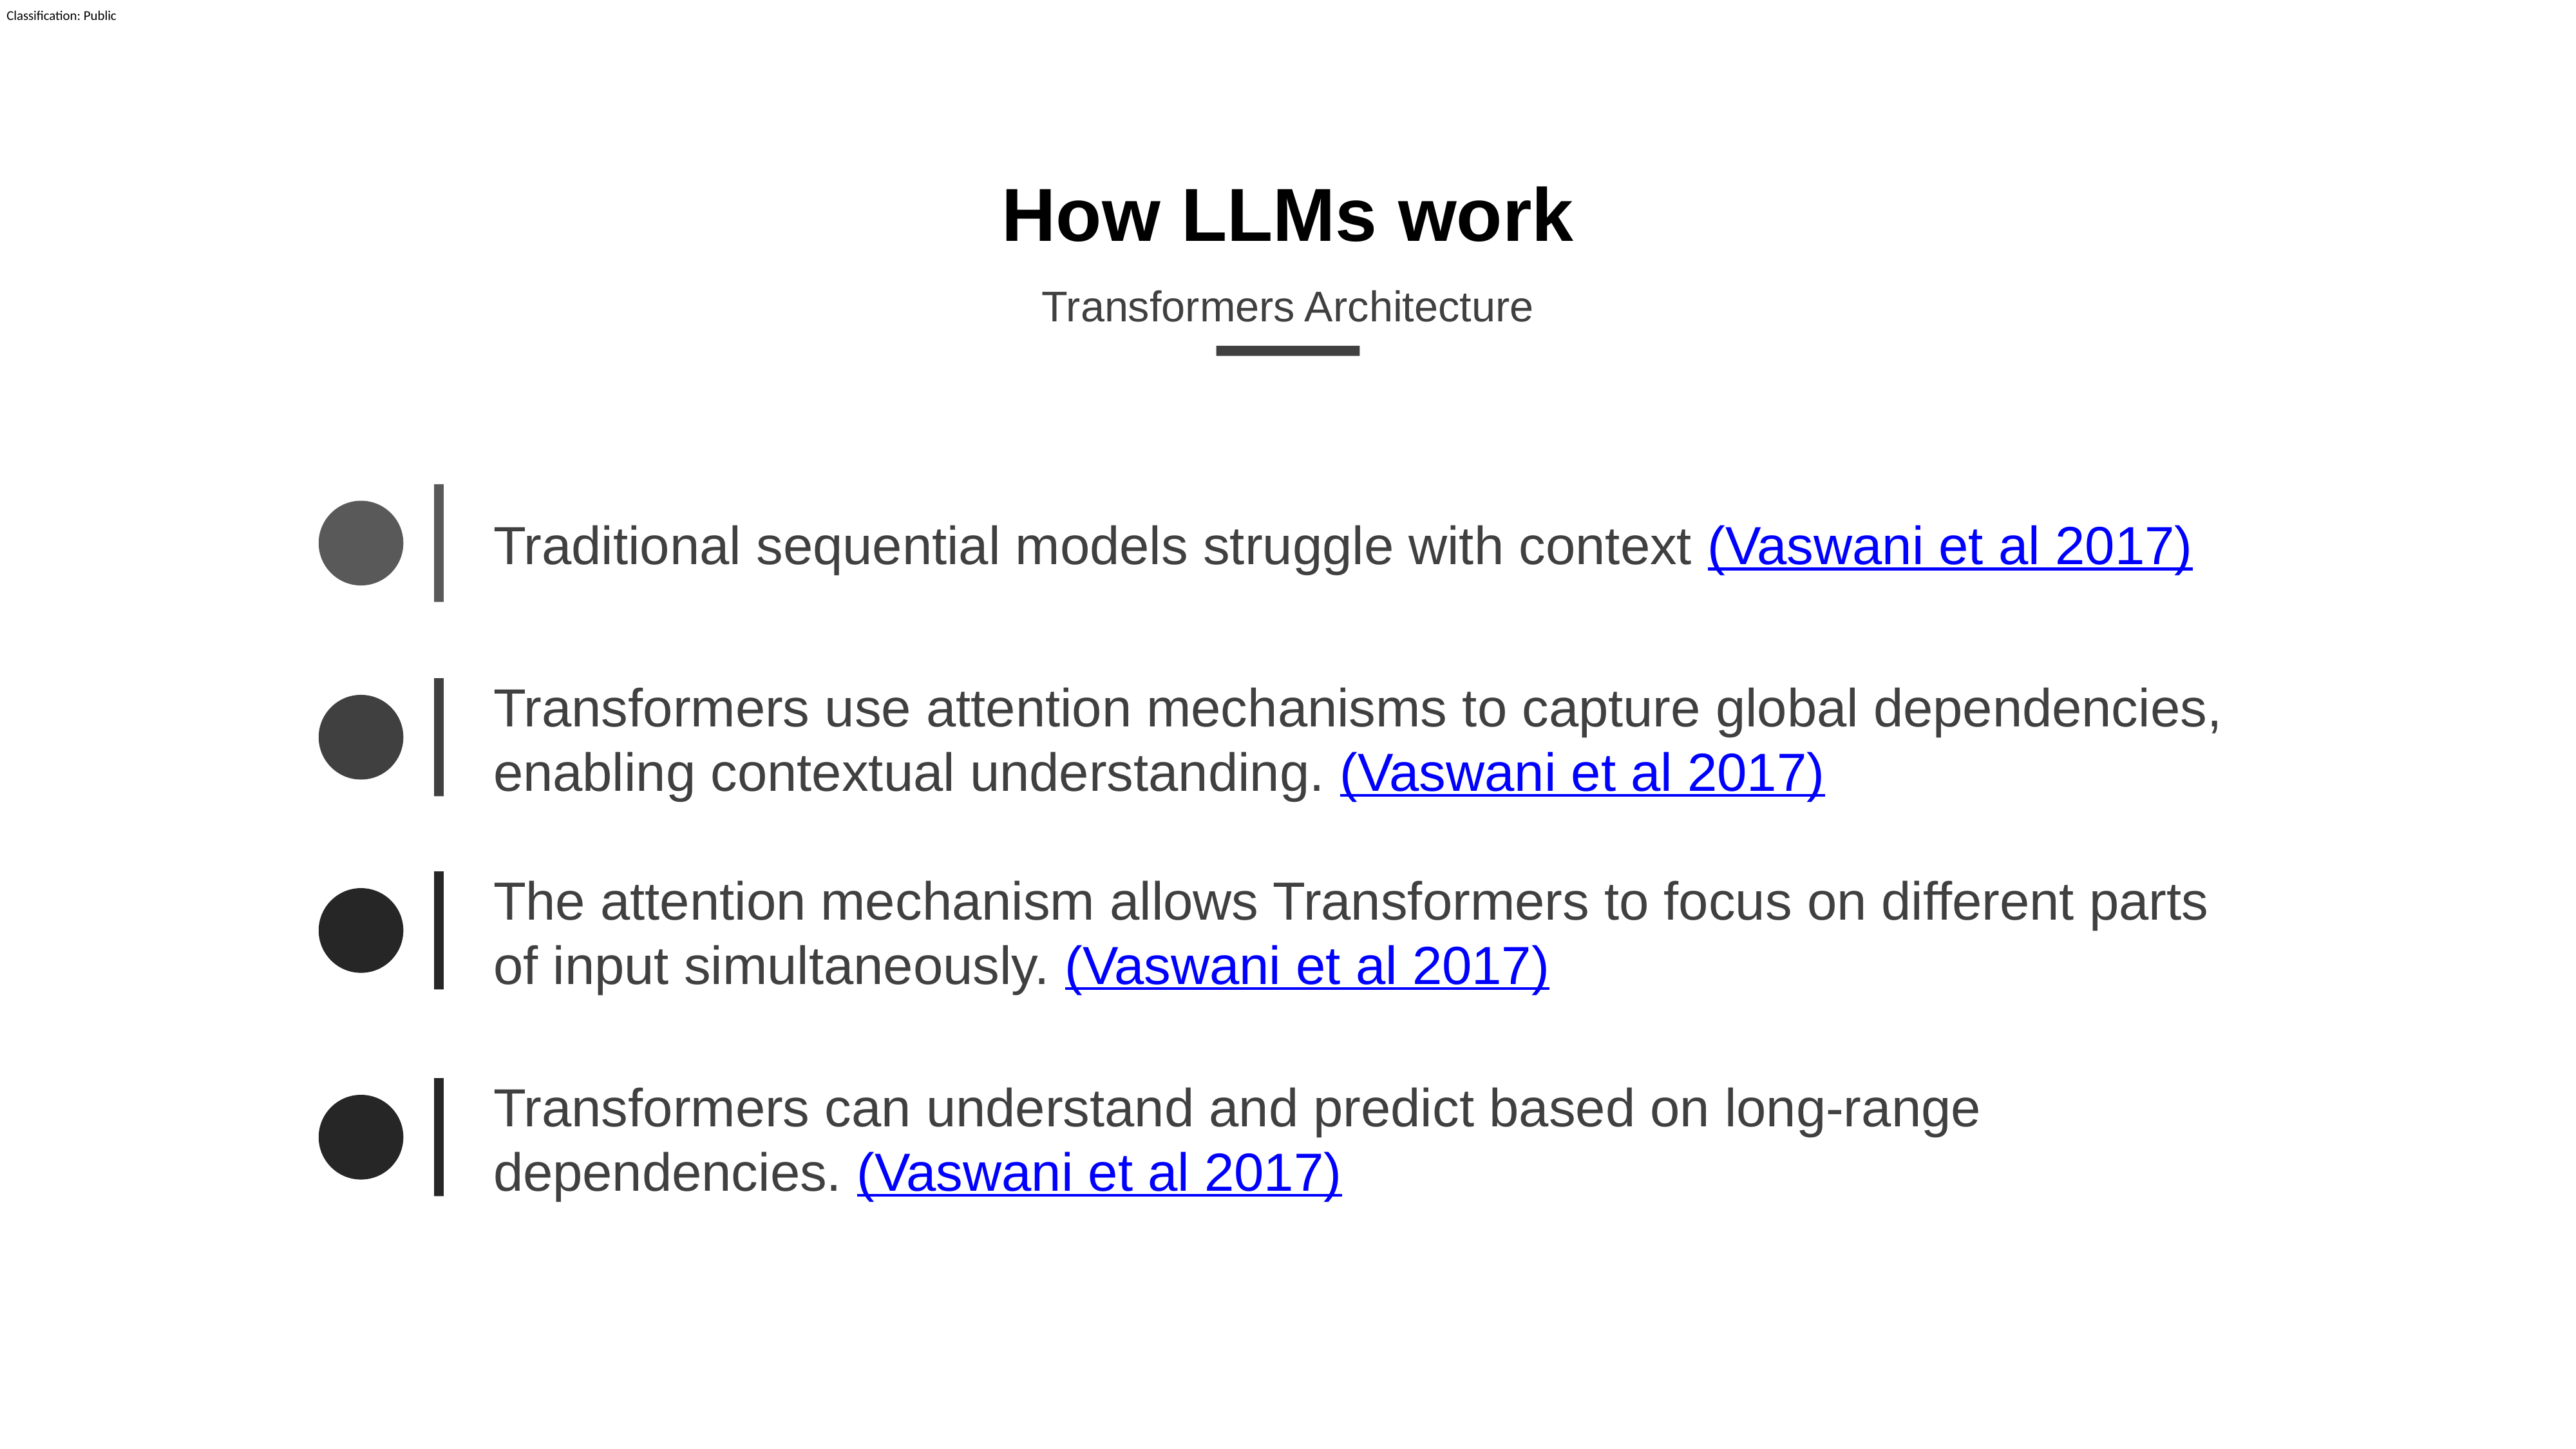

# How LLMs work
Transformers Architecture

Traditional sequential models struggle with context (Vaswani et al 2017)
Transformers use attention mechanisms to capture global dependencies, enabling contextual understanding. (Vaswani et al 2017)

The attention mechanism allows Transformers to focus on different parts of input simultaneously. (Vaswani et al 2017)

Transformers can understand and predict based on long-range dependencies. (Vaswani et al 2017)